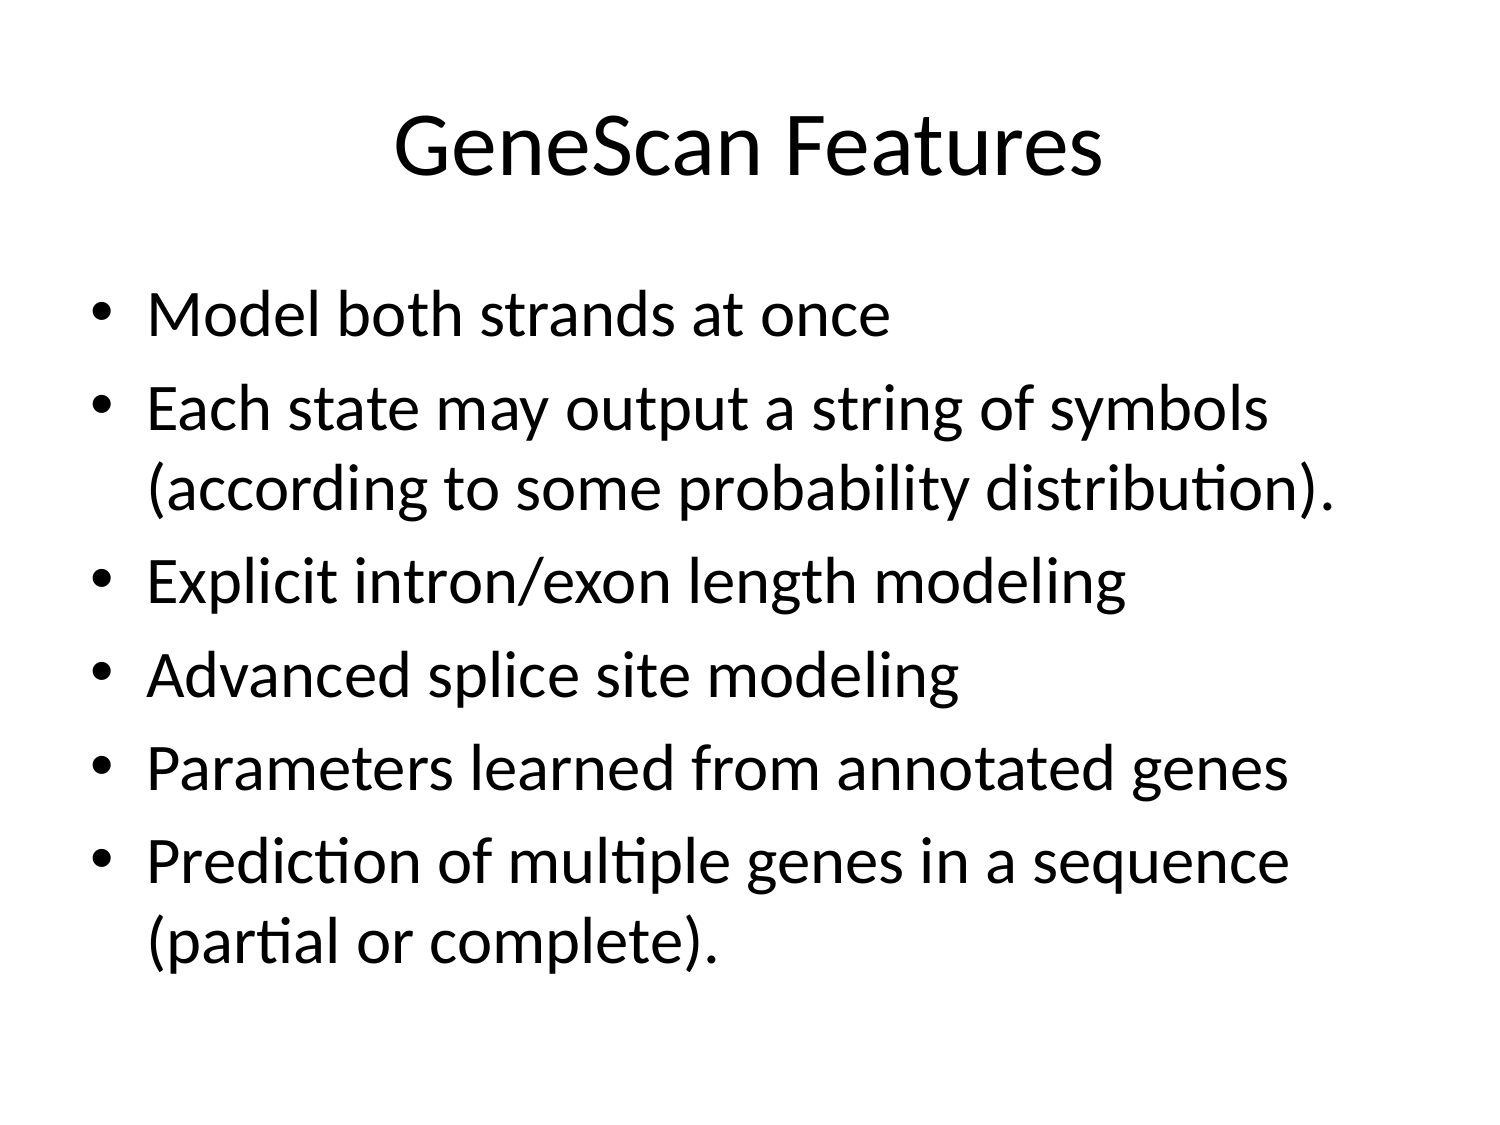

# GeneScan Features
Model both strands at once
Each state may output a string of symbols (according to some probability distribution).
Explicit intron/exon length modeling
Advanced splice site modeling
Parameters learned from annotated genes
Prediction of multiple genes in a sequence (partial or complete).